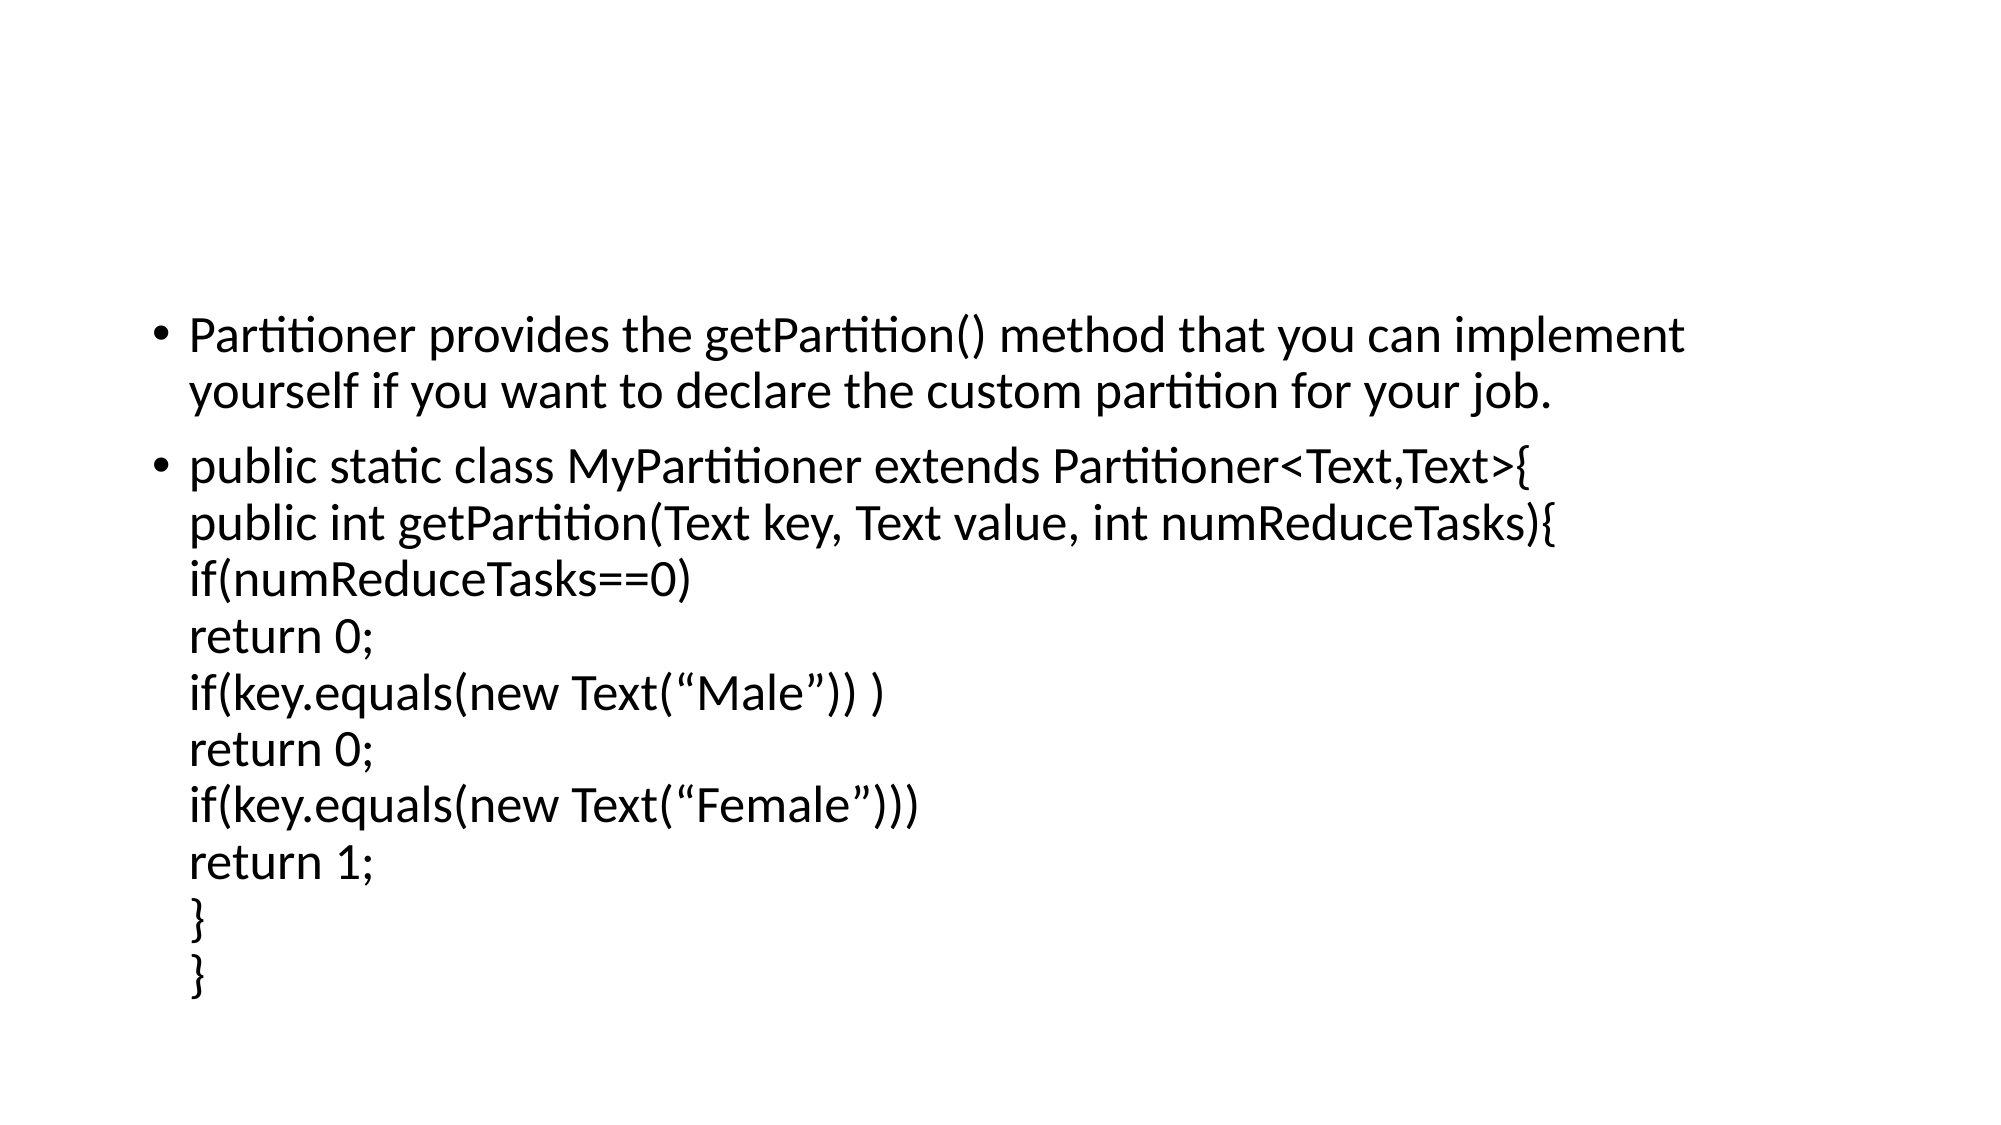

#
Partitioner provides the getPartition() method that you can implement yourself if you want to declare the custom partition for your job.
public static class MyPartitioner extends Partitioner<Text,Text>{
public int getPartition(Text key, Text value, int numReduceTasks){
if(numReduceTasks==0)
return 0;
if(key.equals(new Text(“Male”)) )
return 0;
if(key.equals(new Text(“Female”)))
return 1;
}
}